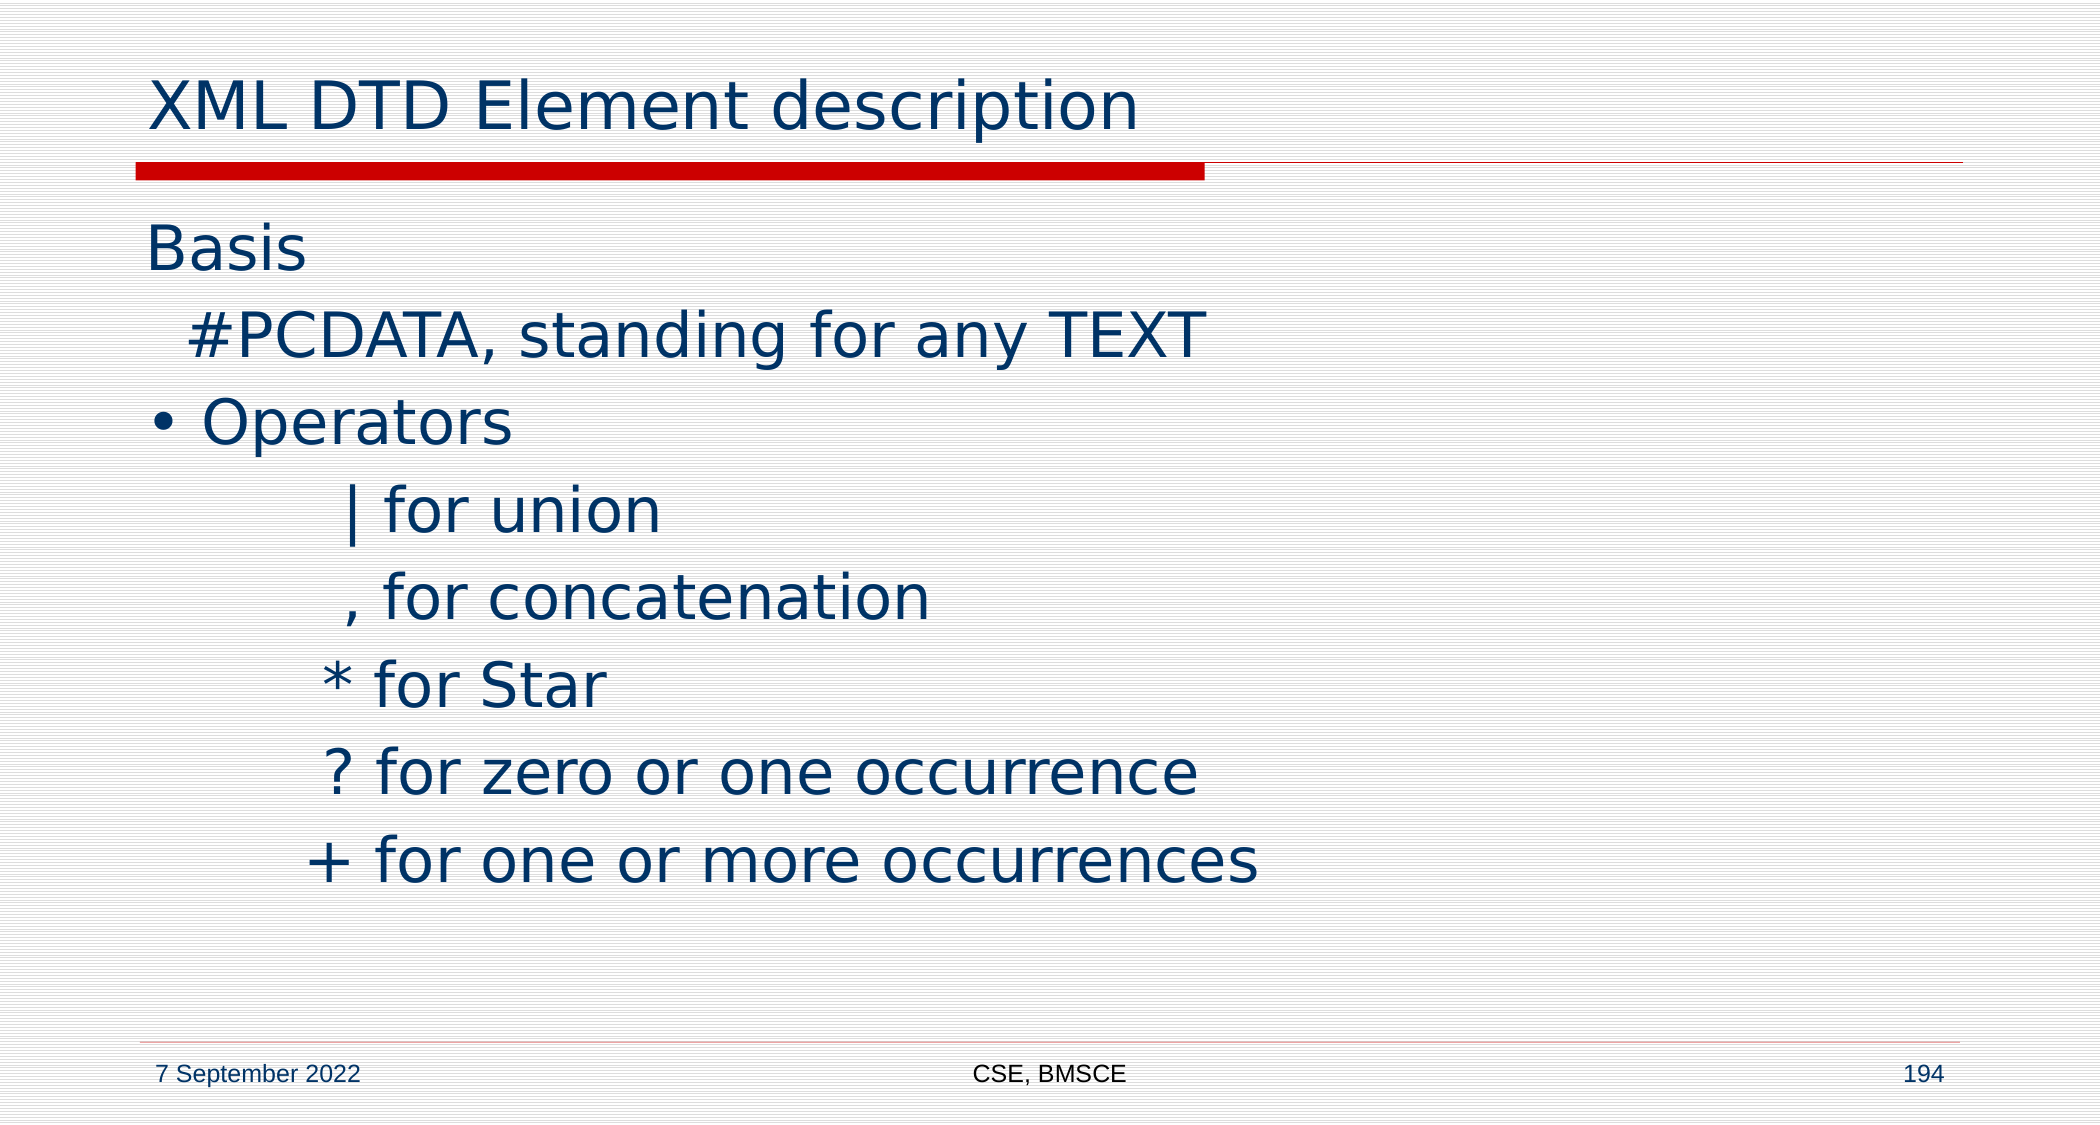

# XML DTD Element description
Basis
  #PCDATA, standing for any TEXT
• Operators
          | for union
          , for concatenation
         * for Star
         ? for zero or one occurrence
        + for one or more occurrences
CSE, BMSCE
194
7 September 2022